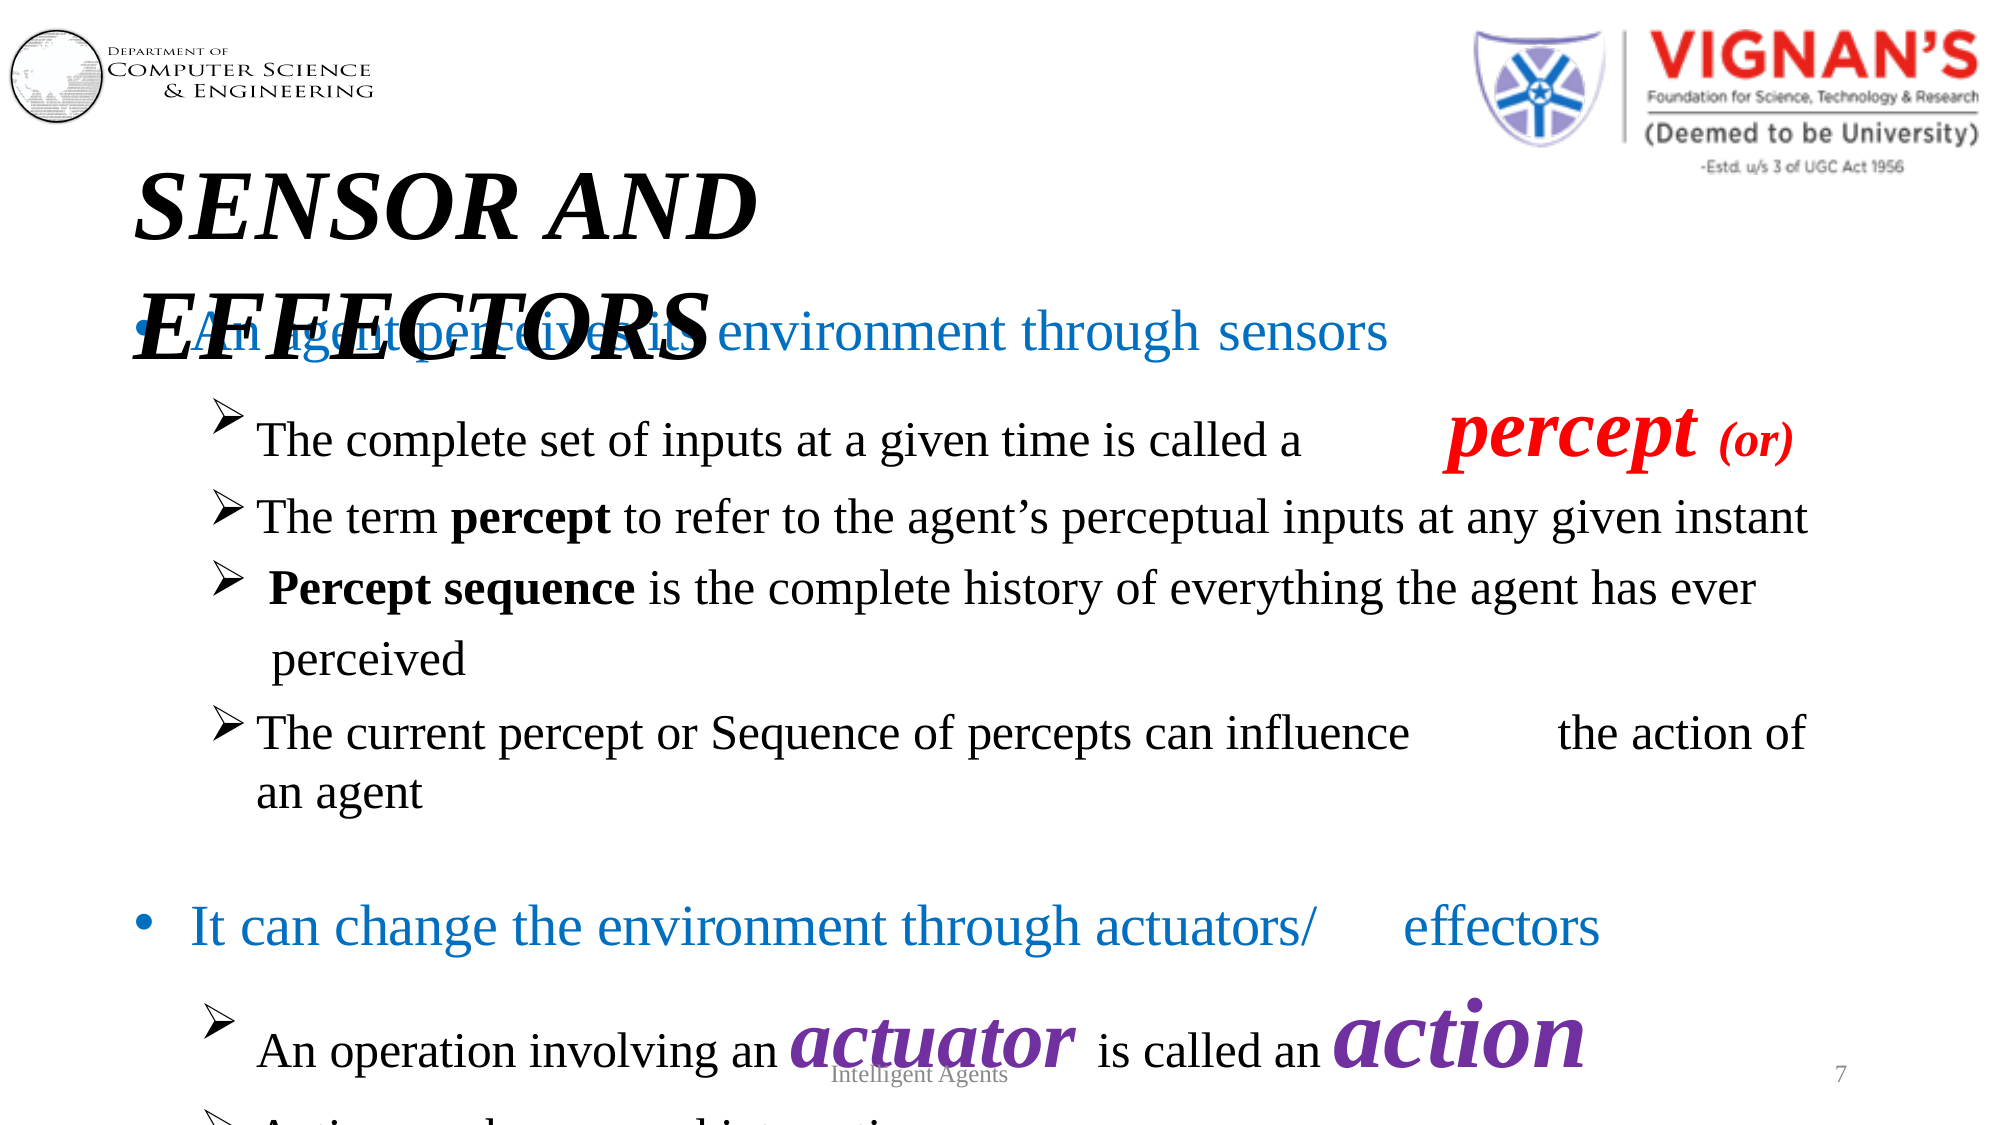

# SENSOR AND EFFECTORS
An agent perceives its environment through sensors
The complete set of inputs at a given time is called a	percept (or)
The term percept to refer to the agent’s perceptual inputs at any given instant
 Percept sequence is the complete history of everything the agent has ever
     perceived
The current percept or Sequence of percepts can influence	the action of an agent

It can change the environment through actuators/	effectors
An operation involving an actuator is called an action
Action can be grouped into action sequences
Intelligent Agents
7